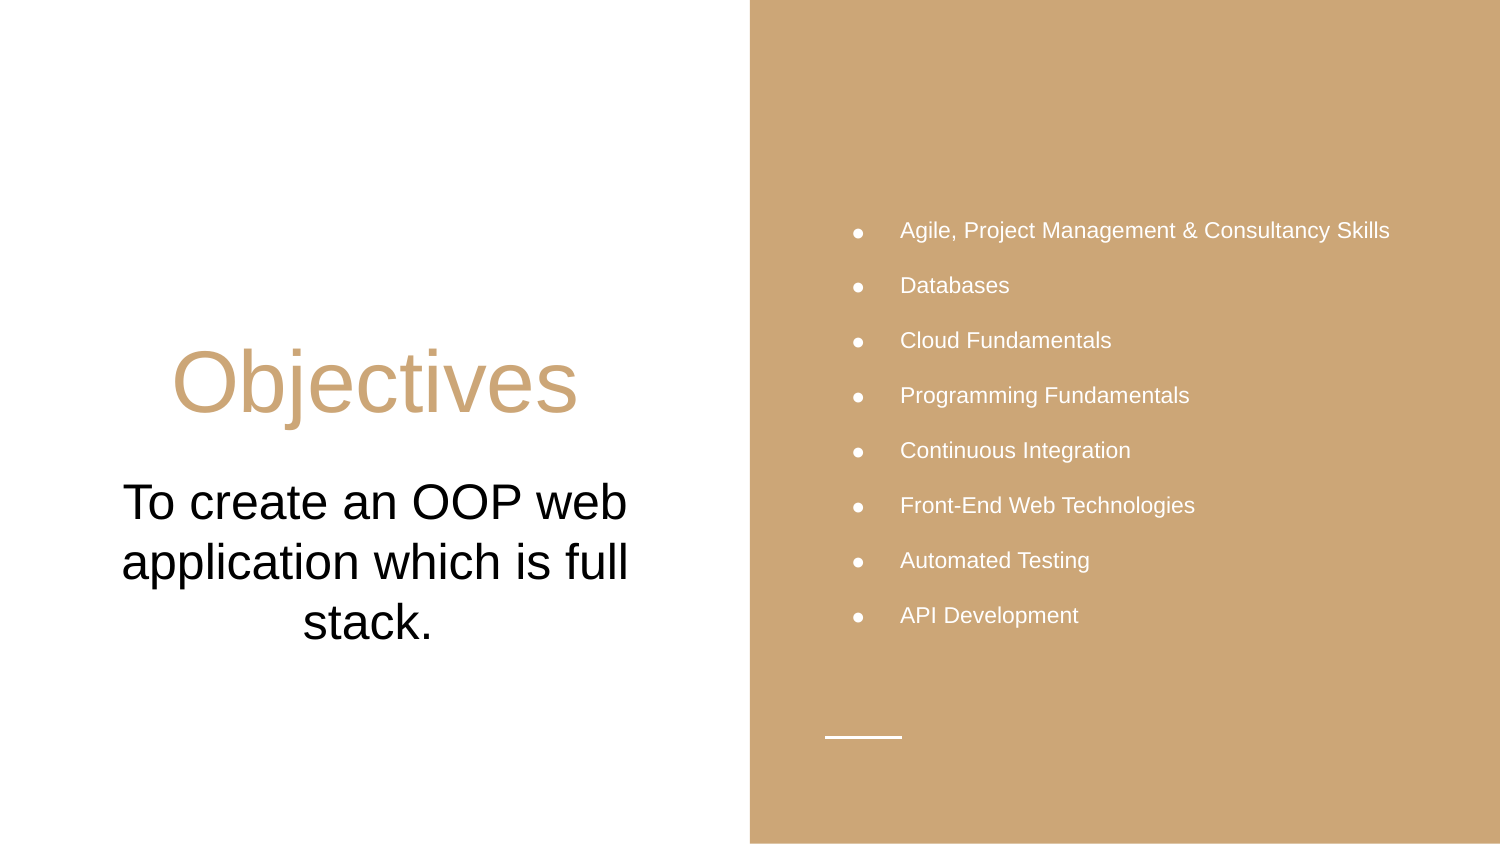

Agile, Project Management & Consultancy Skills

Databases

Cloud Fundamentals

Programming Fundamentals

Continuous Integration

Front-End Web Technologies

Automated Testing

API Development
# Objectives
To create an OOP web application which is full stack.